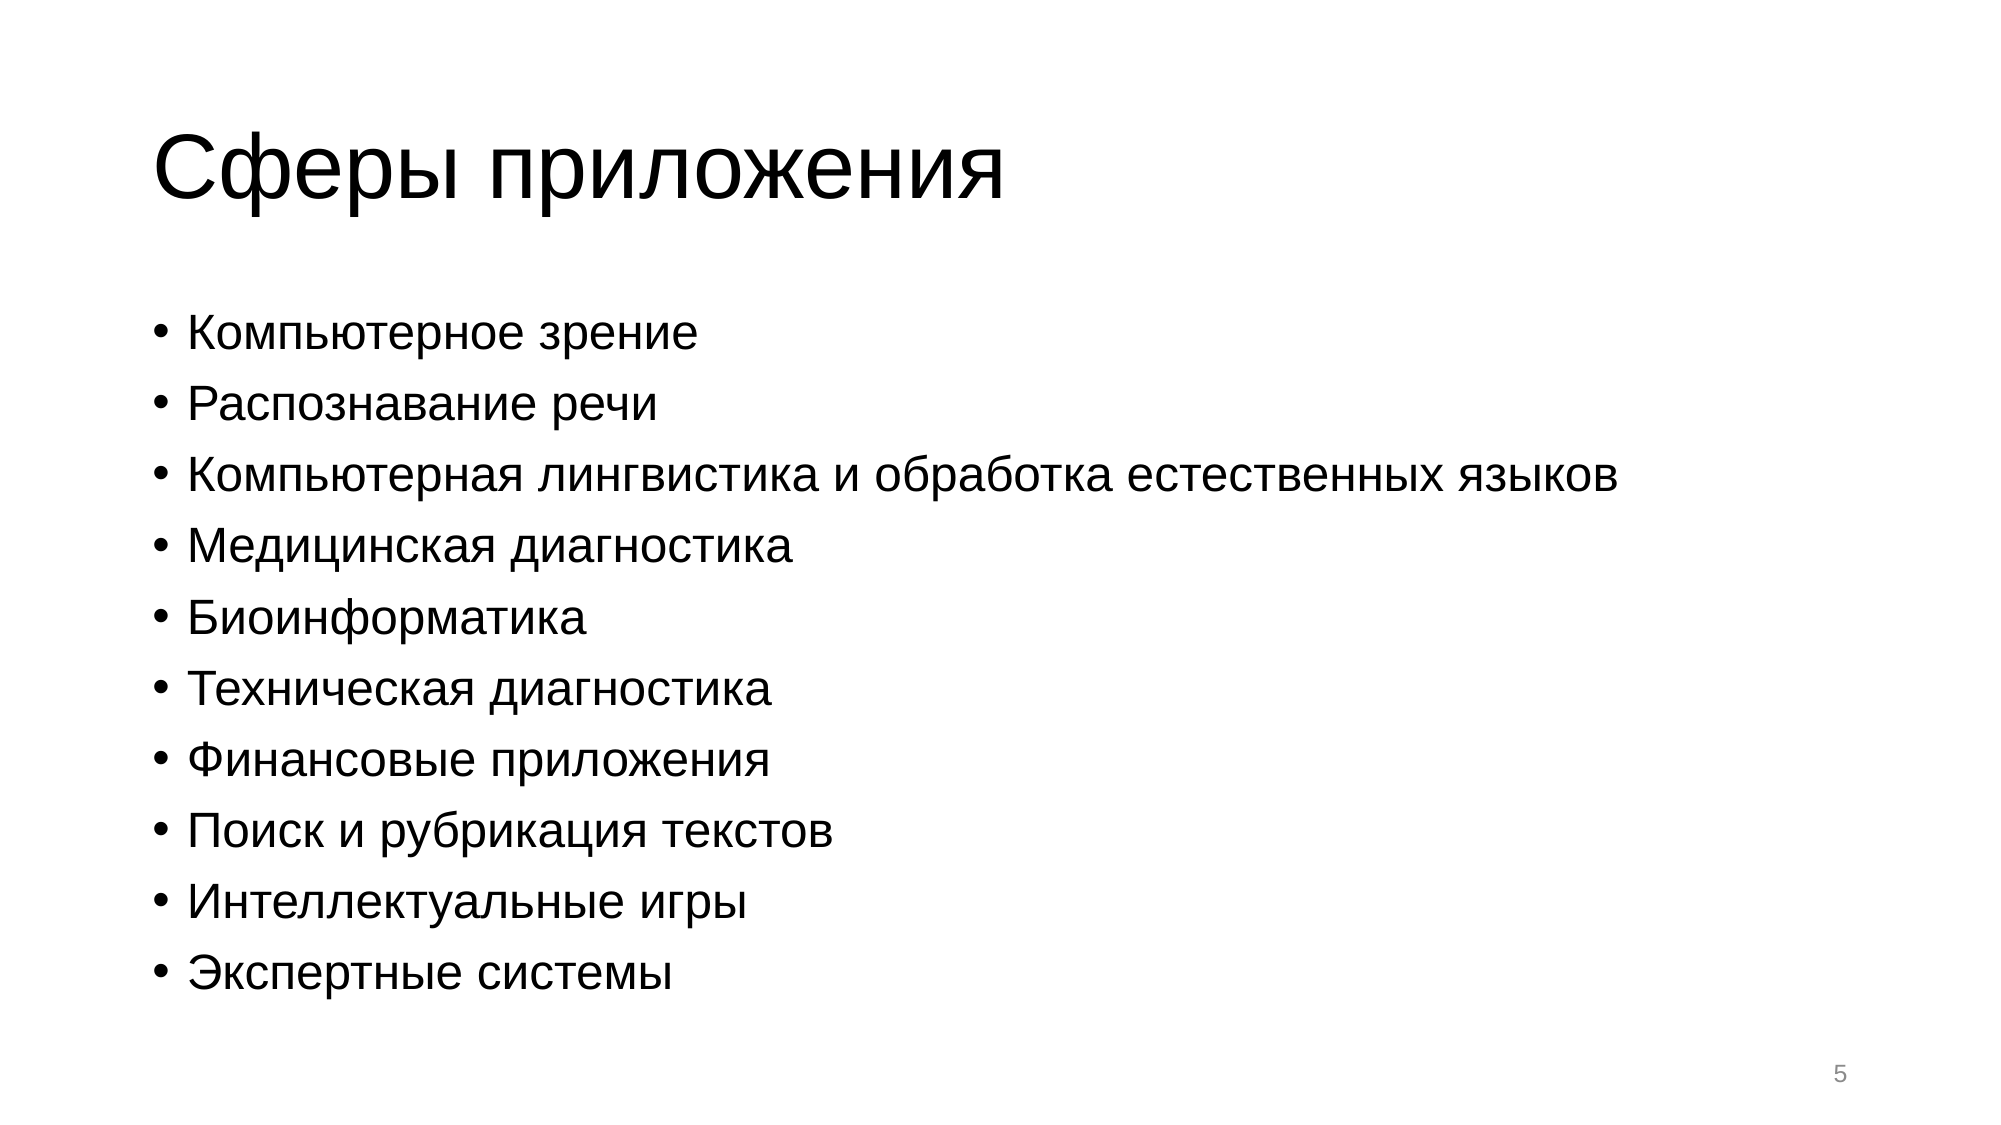

# Сферы приложения
Компьютерное зрение
Распознавание речи
Компьютерная лингвистика и обработка естественных языков
Медицинская диагностика
Биоинформатика
Техническая диагностика
Финансовые приложения
Поиск и рубрикация текстов
Интеллектуальные игры
Экспертные системы
5